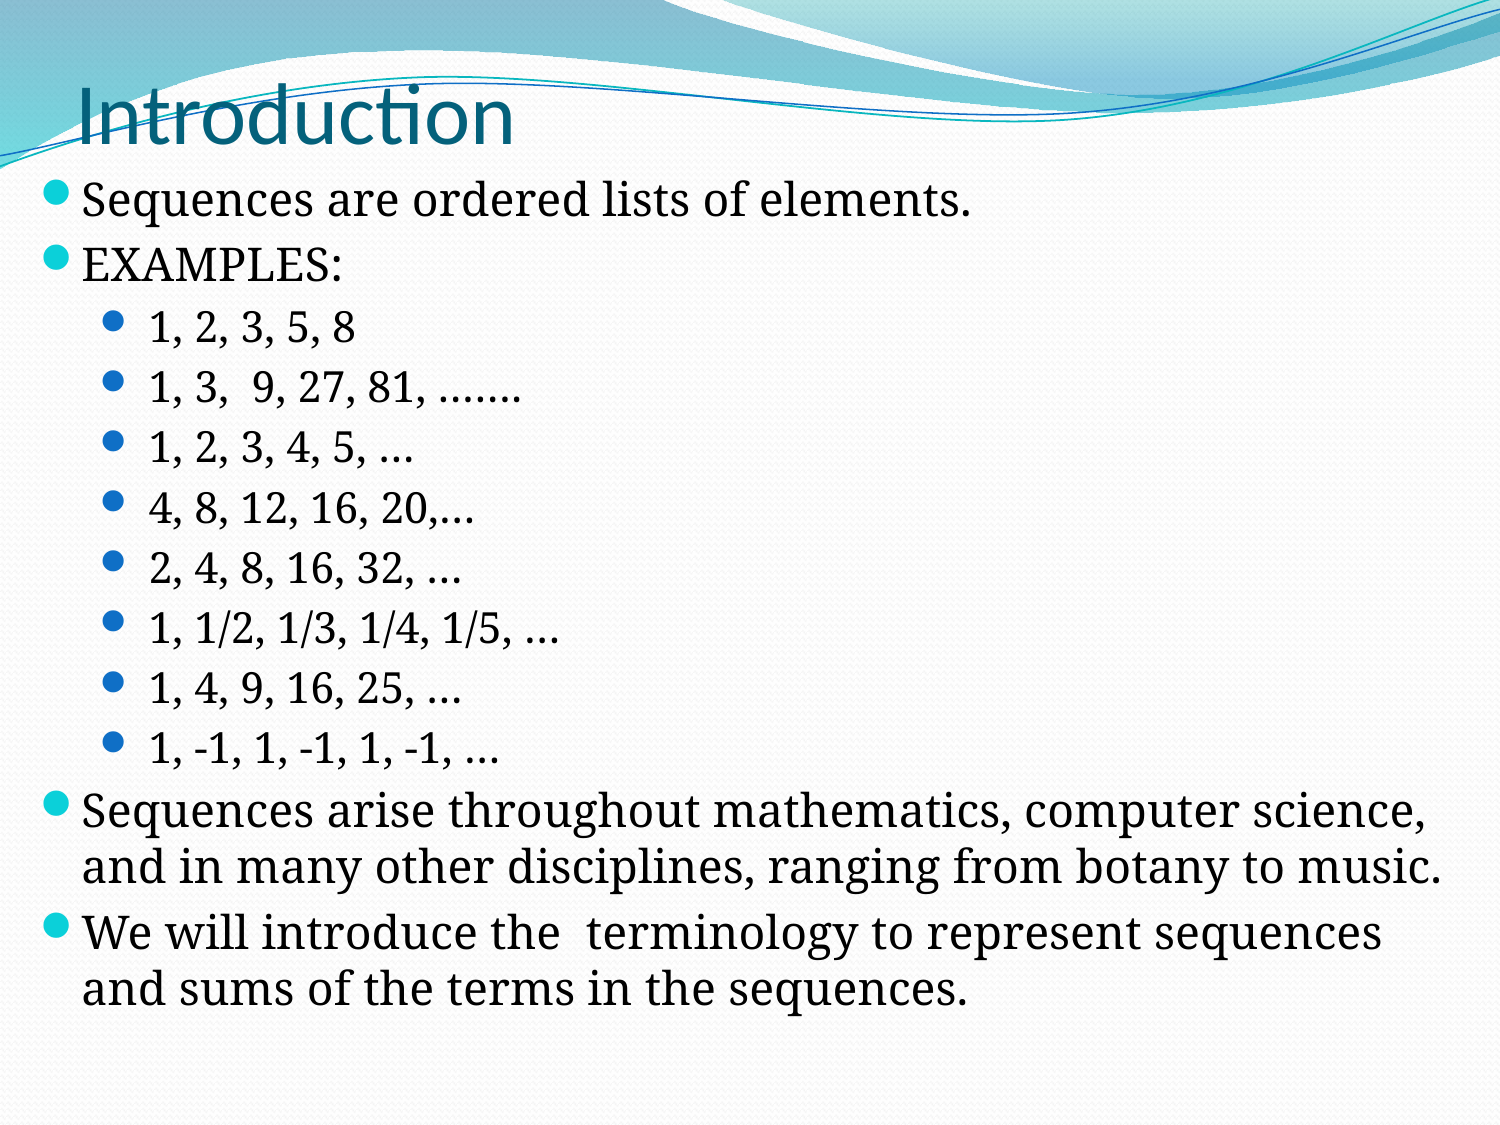

# Introduction
Sequences are ordered lists of elements.
EXAMPLES:
 1, 2, 3, 5, 8
 1, 3,  9, 27, 81, …….
 1, 2, 3, 4, 5, …
 4, 8, 12, 16, 20,…
 2, 4, 8, 16, 32, …
 1, 1/2, 1/3, 1/4, 1/5, …
 1, 4, 9, 16, 25, …
 1, -1, 1, -1, 1, -1, …
Sequences arise throughout mathematics, computer science, and in many other disciplines, ranging from botany to music.
We will introduce the  terminology to represent sequences and sums of the terms in the sequences.